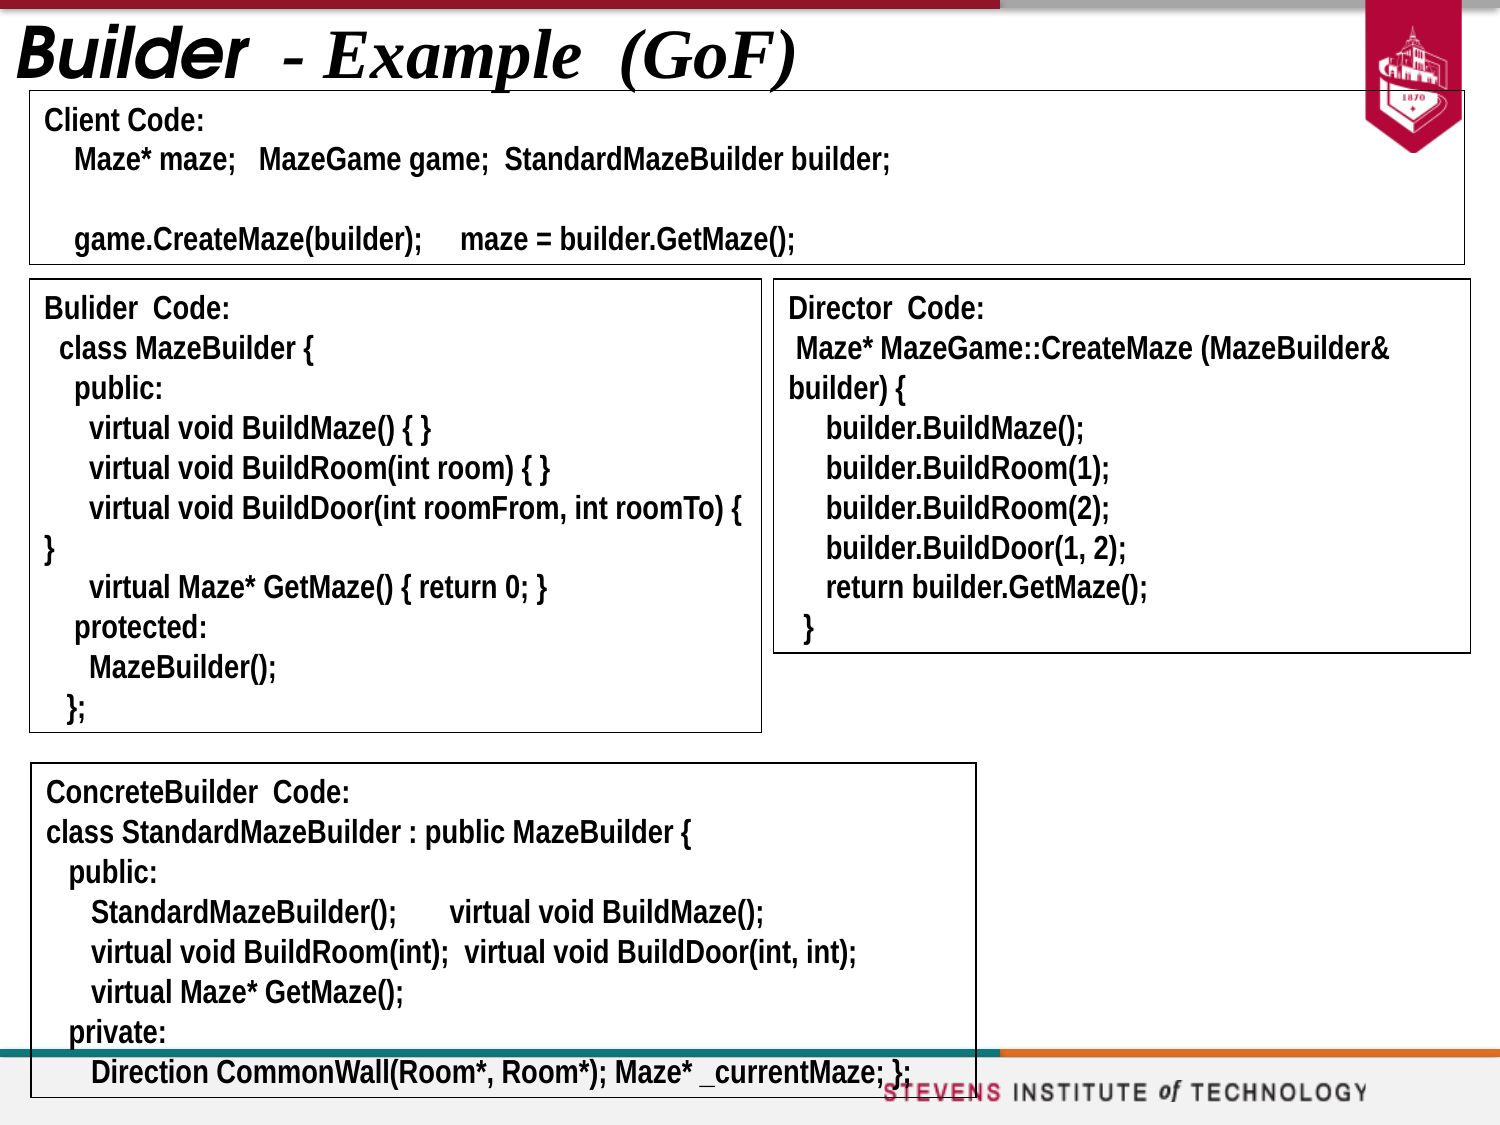

# Builder  - Example  (GoF)
Client Code:
    Maze* maze;   MazeGame game;  StandardMazeBuilder builder;

    game.CreateMaze(builder);     maze = builder.GetMaze();
Bulider  Code:
  class MazeBuilder {
    public:
      virtual void BuildMaze() { }
      virtual void BuildRoom(int room) { }
      virtual void BuildDoor(int roomFrom, int roomTo) { }
      virtual Maze* GetMaze() { return 0; }
    protected:
      MazeBuilder();
   };
Director  Code:
 Maze* MazeGame::CreateMaze (MazeBuilder& builder) {
     builder.BuildMaze();
     builder.BuildRoom(1);
     builder.BuildRoom(2);
     builder.BuildDoor(1, 2);
     return builder.GetMaze();
  }
ConcreteBuilder  Code:
class StandardMazeBuilder : public MazeBuilder {
   public:
      StandardMazeBuilder();       virtual void BuildMaze();
      virtual void BuildRoom(int);  virtual void BuildDoor(int, int);
      virtual Maze* GetMaze();
   private:
      Direction CommonWall(Room*, Room*); Maze* _currentMaze; };